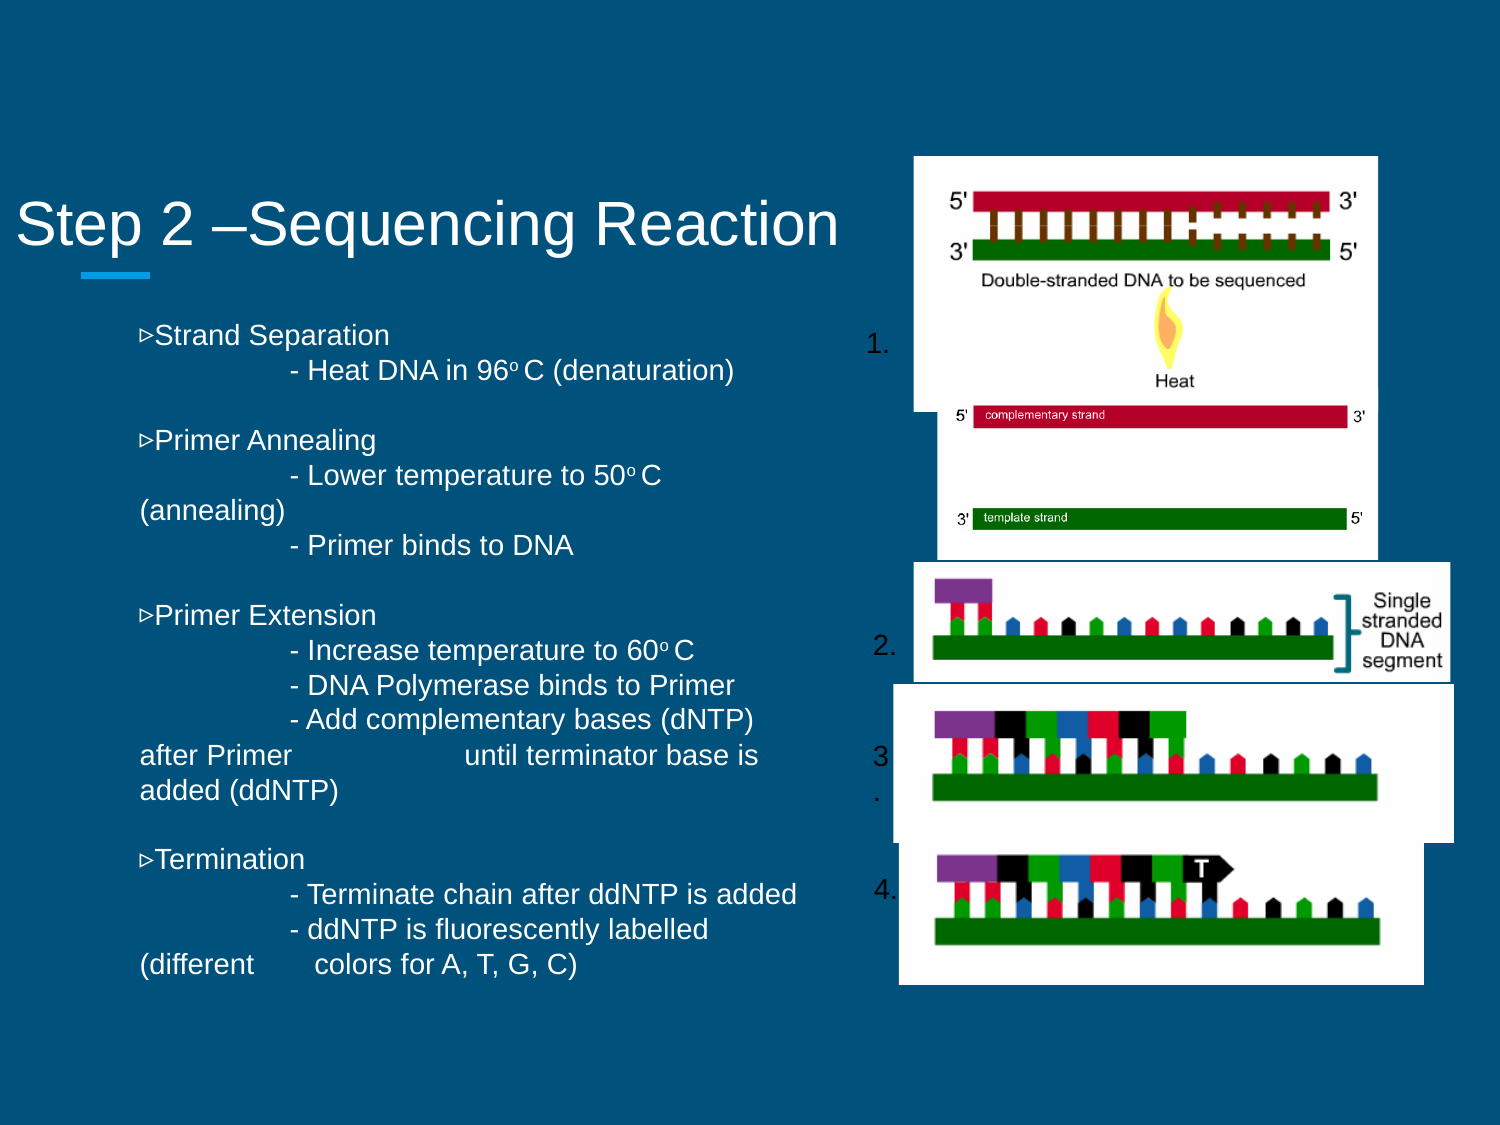

# Step 2 –Sequencing Reaction
Strand Separation
	- Heat DNA in 96o C (denaturation)
Primer Annealing
	- Lower temperature to 50o C (annealing)
	- Primer binds to DNA
Primer Extension
	- Increase temperature to 60o C
	- DNA Polymerase binds to Primer
	- Add complementary bases (dNTP) after Primer 	   until terminator base is added (ddNTP)
Termination
	- Terminate chain after ddNTP is added
	- ddNTP is fluorescently labelled (different 	   colors for A, T, G, C)

1.

2.

3.

4.